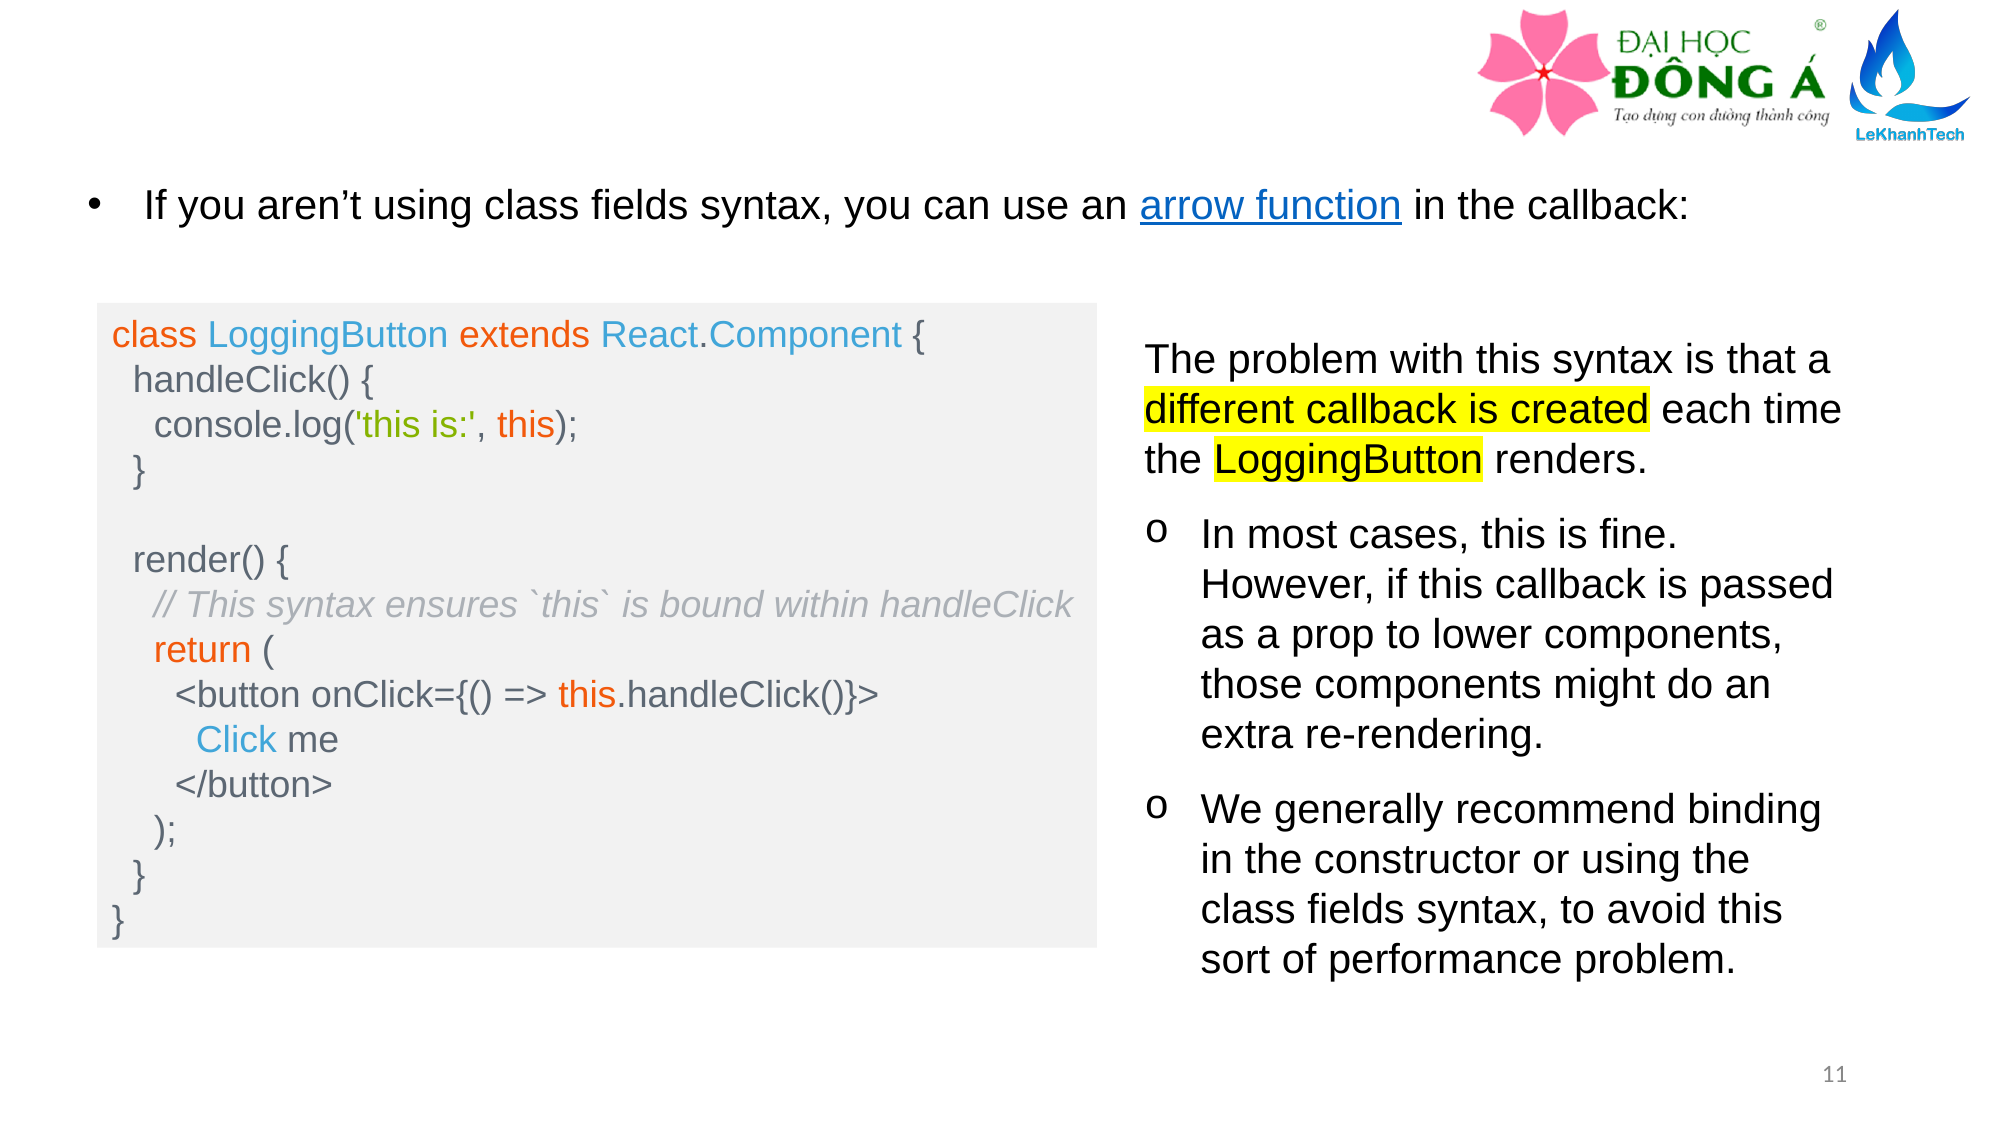

If you aren’t using class fields syntax, you can use an arrow function in the callback:
class LoggingButton extends React.Component {
  handleClick() {
    console.log('this is:', this);
  }
  render() {
    // This syntax ensures `this` is bound within handleClick
    return (
      <button onClick={() => this.handleClick()}>
        Click me
      </button>
    );
  }
}
The problem with this syntax is that a different callback is created each time the LoggingButton renders.
In most cases, this is fine. However, if this callback is passed as a prop to lower components, those components might do an extra re-rendering.
We generally recommend binding in the constructor or using the class fields syntax, to avoid this sort of performance problem.
11